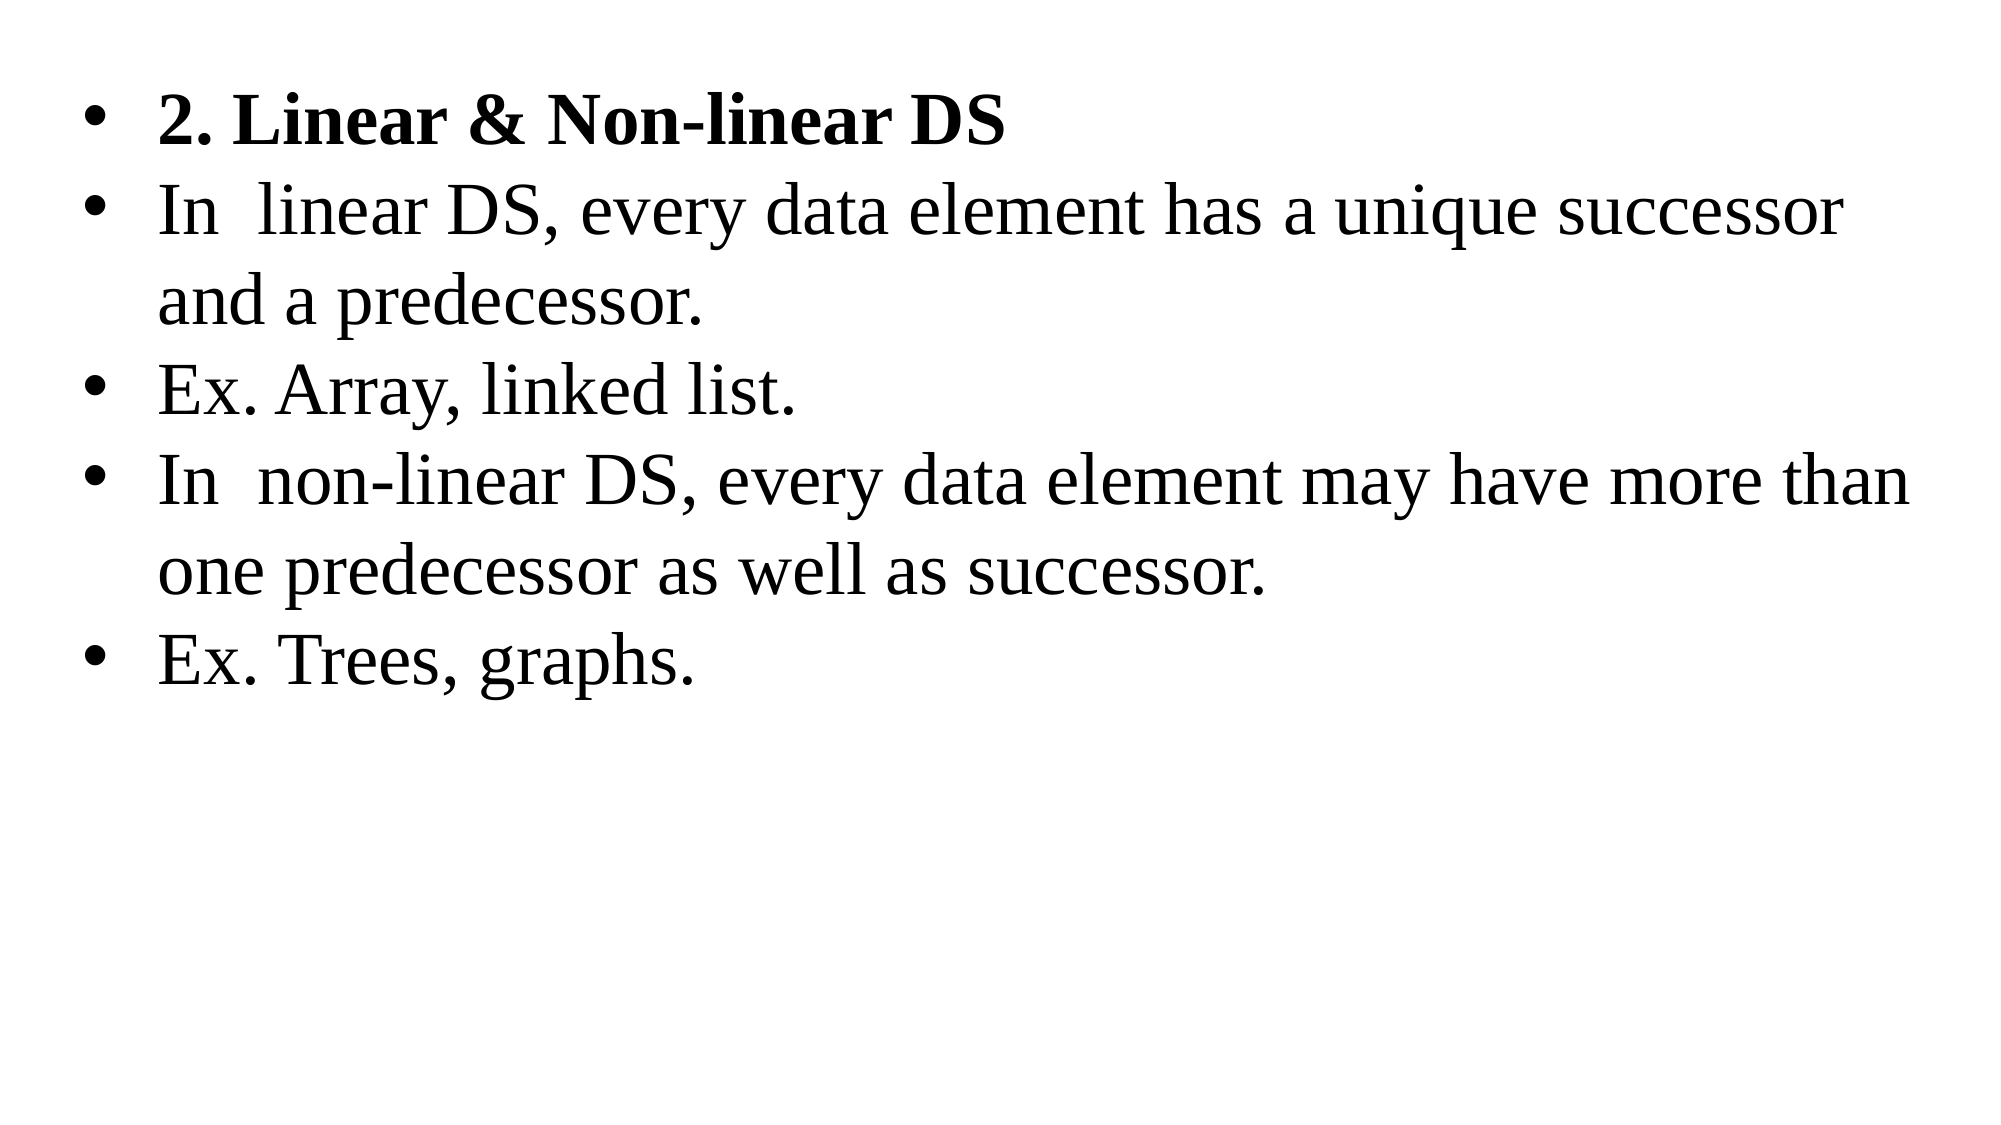

2. Linear & Non-linear DS
In  linear DS, every data element has a unique successor and a predecessor.
Ex. Array, linked list.
In  non-linear DS, every data element may have more than one predecessor as well as successor.
Ex. Trees, graphs.